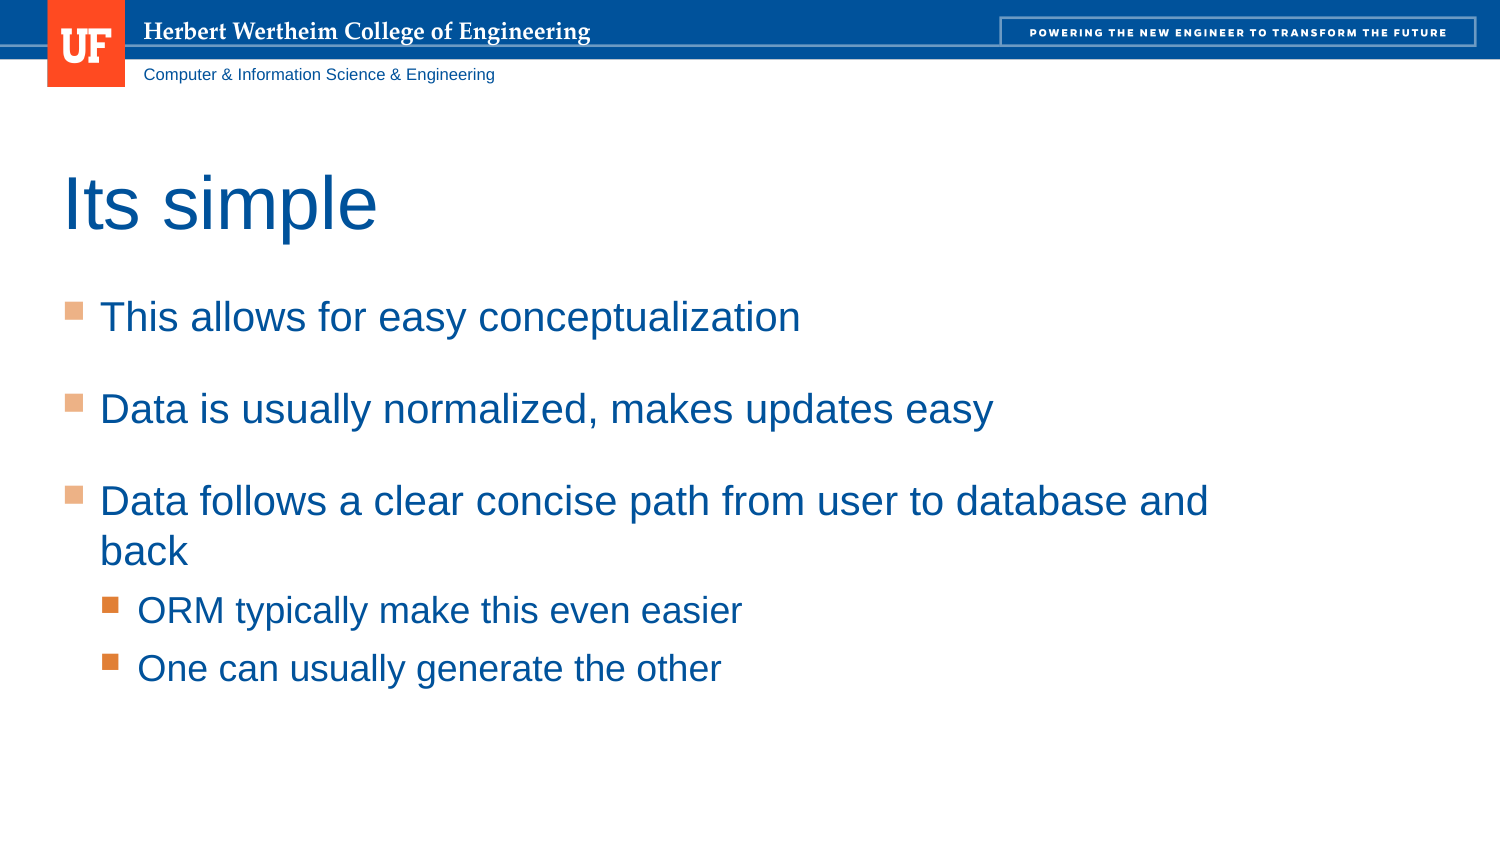

# Its simple
This allows for easy conceptualization
Data is usually normalized, makes updates easy
Data follows a clear concise path from user to database and back
ORM typically make this even easier
One can usually generate the other